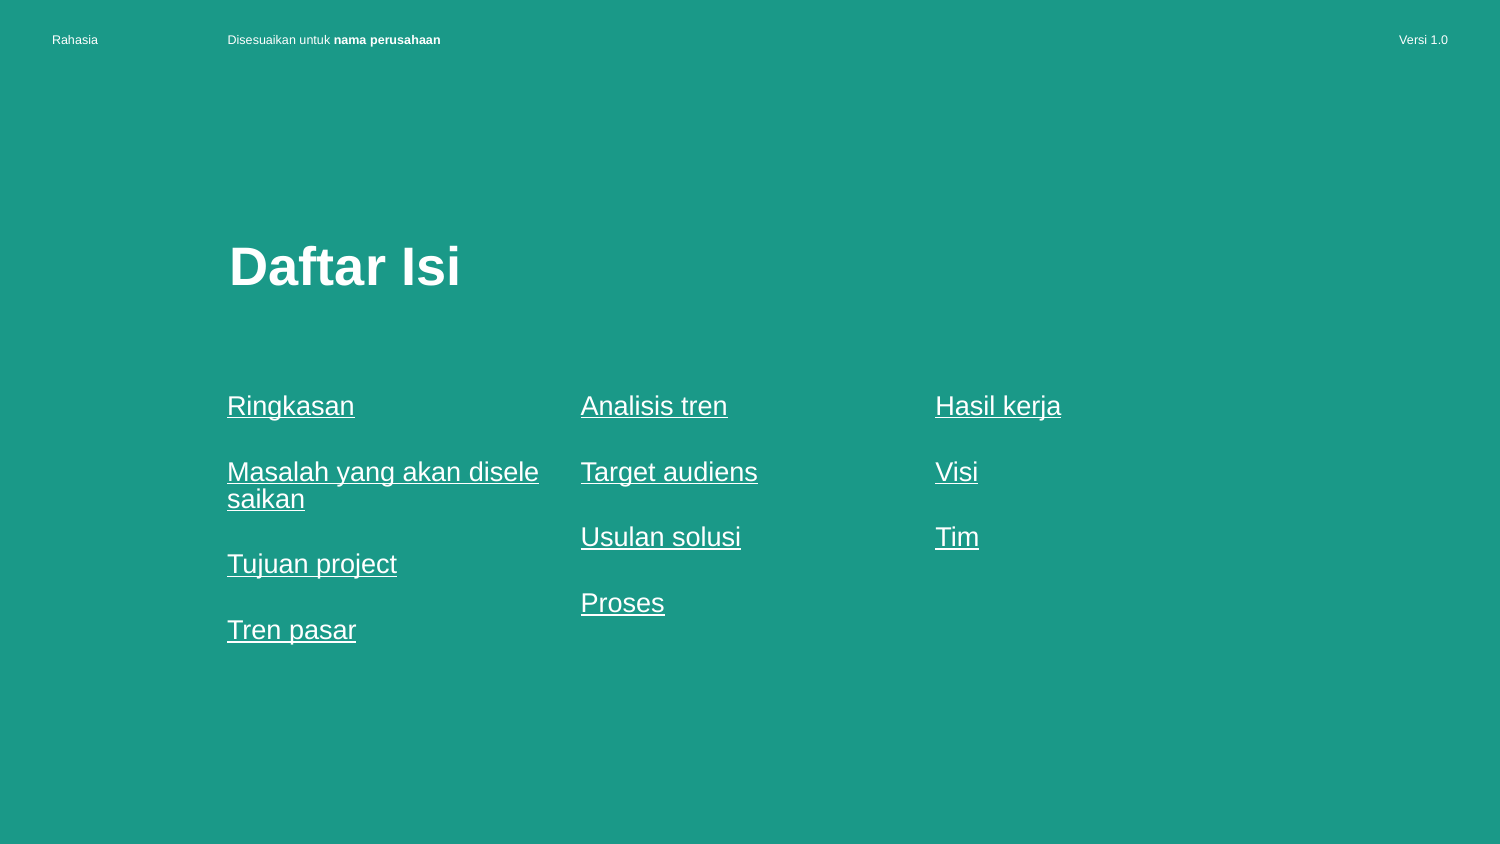

# Daftar Isi
Analisis tren
Target audiens
Usulan solusi
Proses

Hasil kerja
Visi
Tim
Ringkasan
Masalah yang akan diselesaikan
Tujuan project
Tren pasar